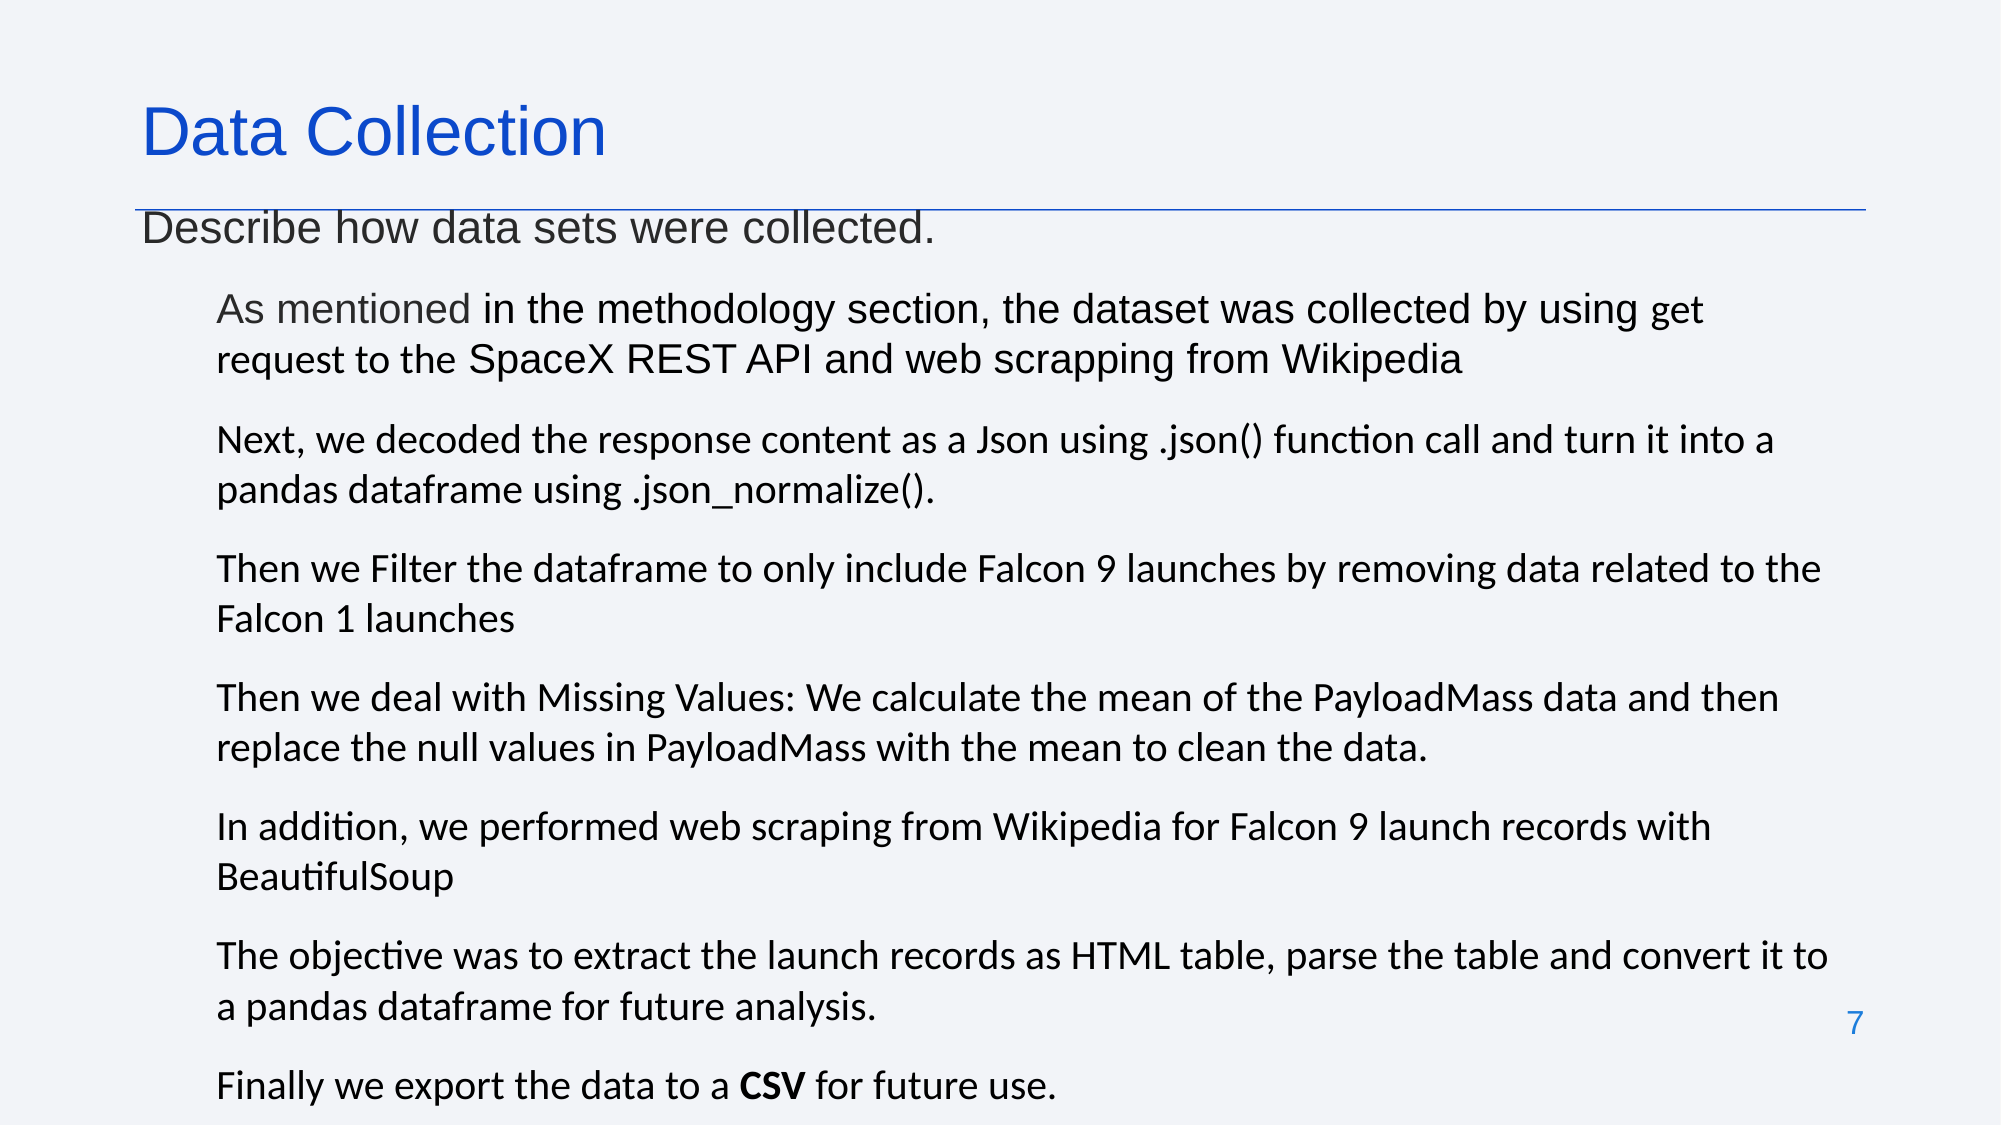

Data Collection
Describe how data sets were collected.
As mentioned in the methodology section, the dataset was collected by using get request to the SpaceX REST API and web scrapping from Wikipedia
Next, we decoded the response content as a Json using .json() function call and turn it into a pandas dataframe using .json_normalize().
Then we Filter the dataframe to only include Falcon 9 launches by removing data related to the Falcon 1 launches
Then we deal with Missing Values: We calculate the mean of the PayloadMass data and then replace the null values in PayloadMass with the mean to clean the data.
In addition, we performed web scraping from Wikipedia for Falcon 9 launch records with BeautifulSoup
The objective was to extract the launch records as HTML table, parse the table and convert it to a pandas dataframe for future analysis.
Finally we export the data to a CSV for future use.

7